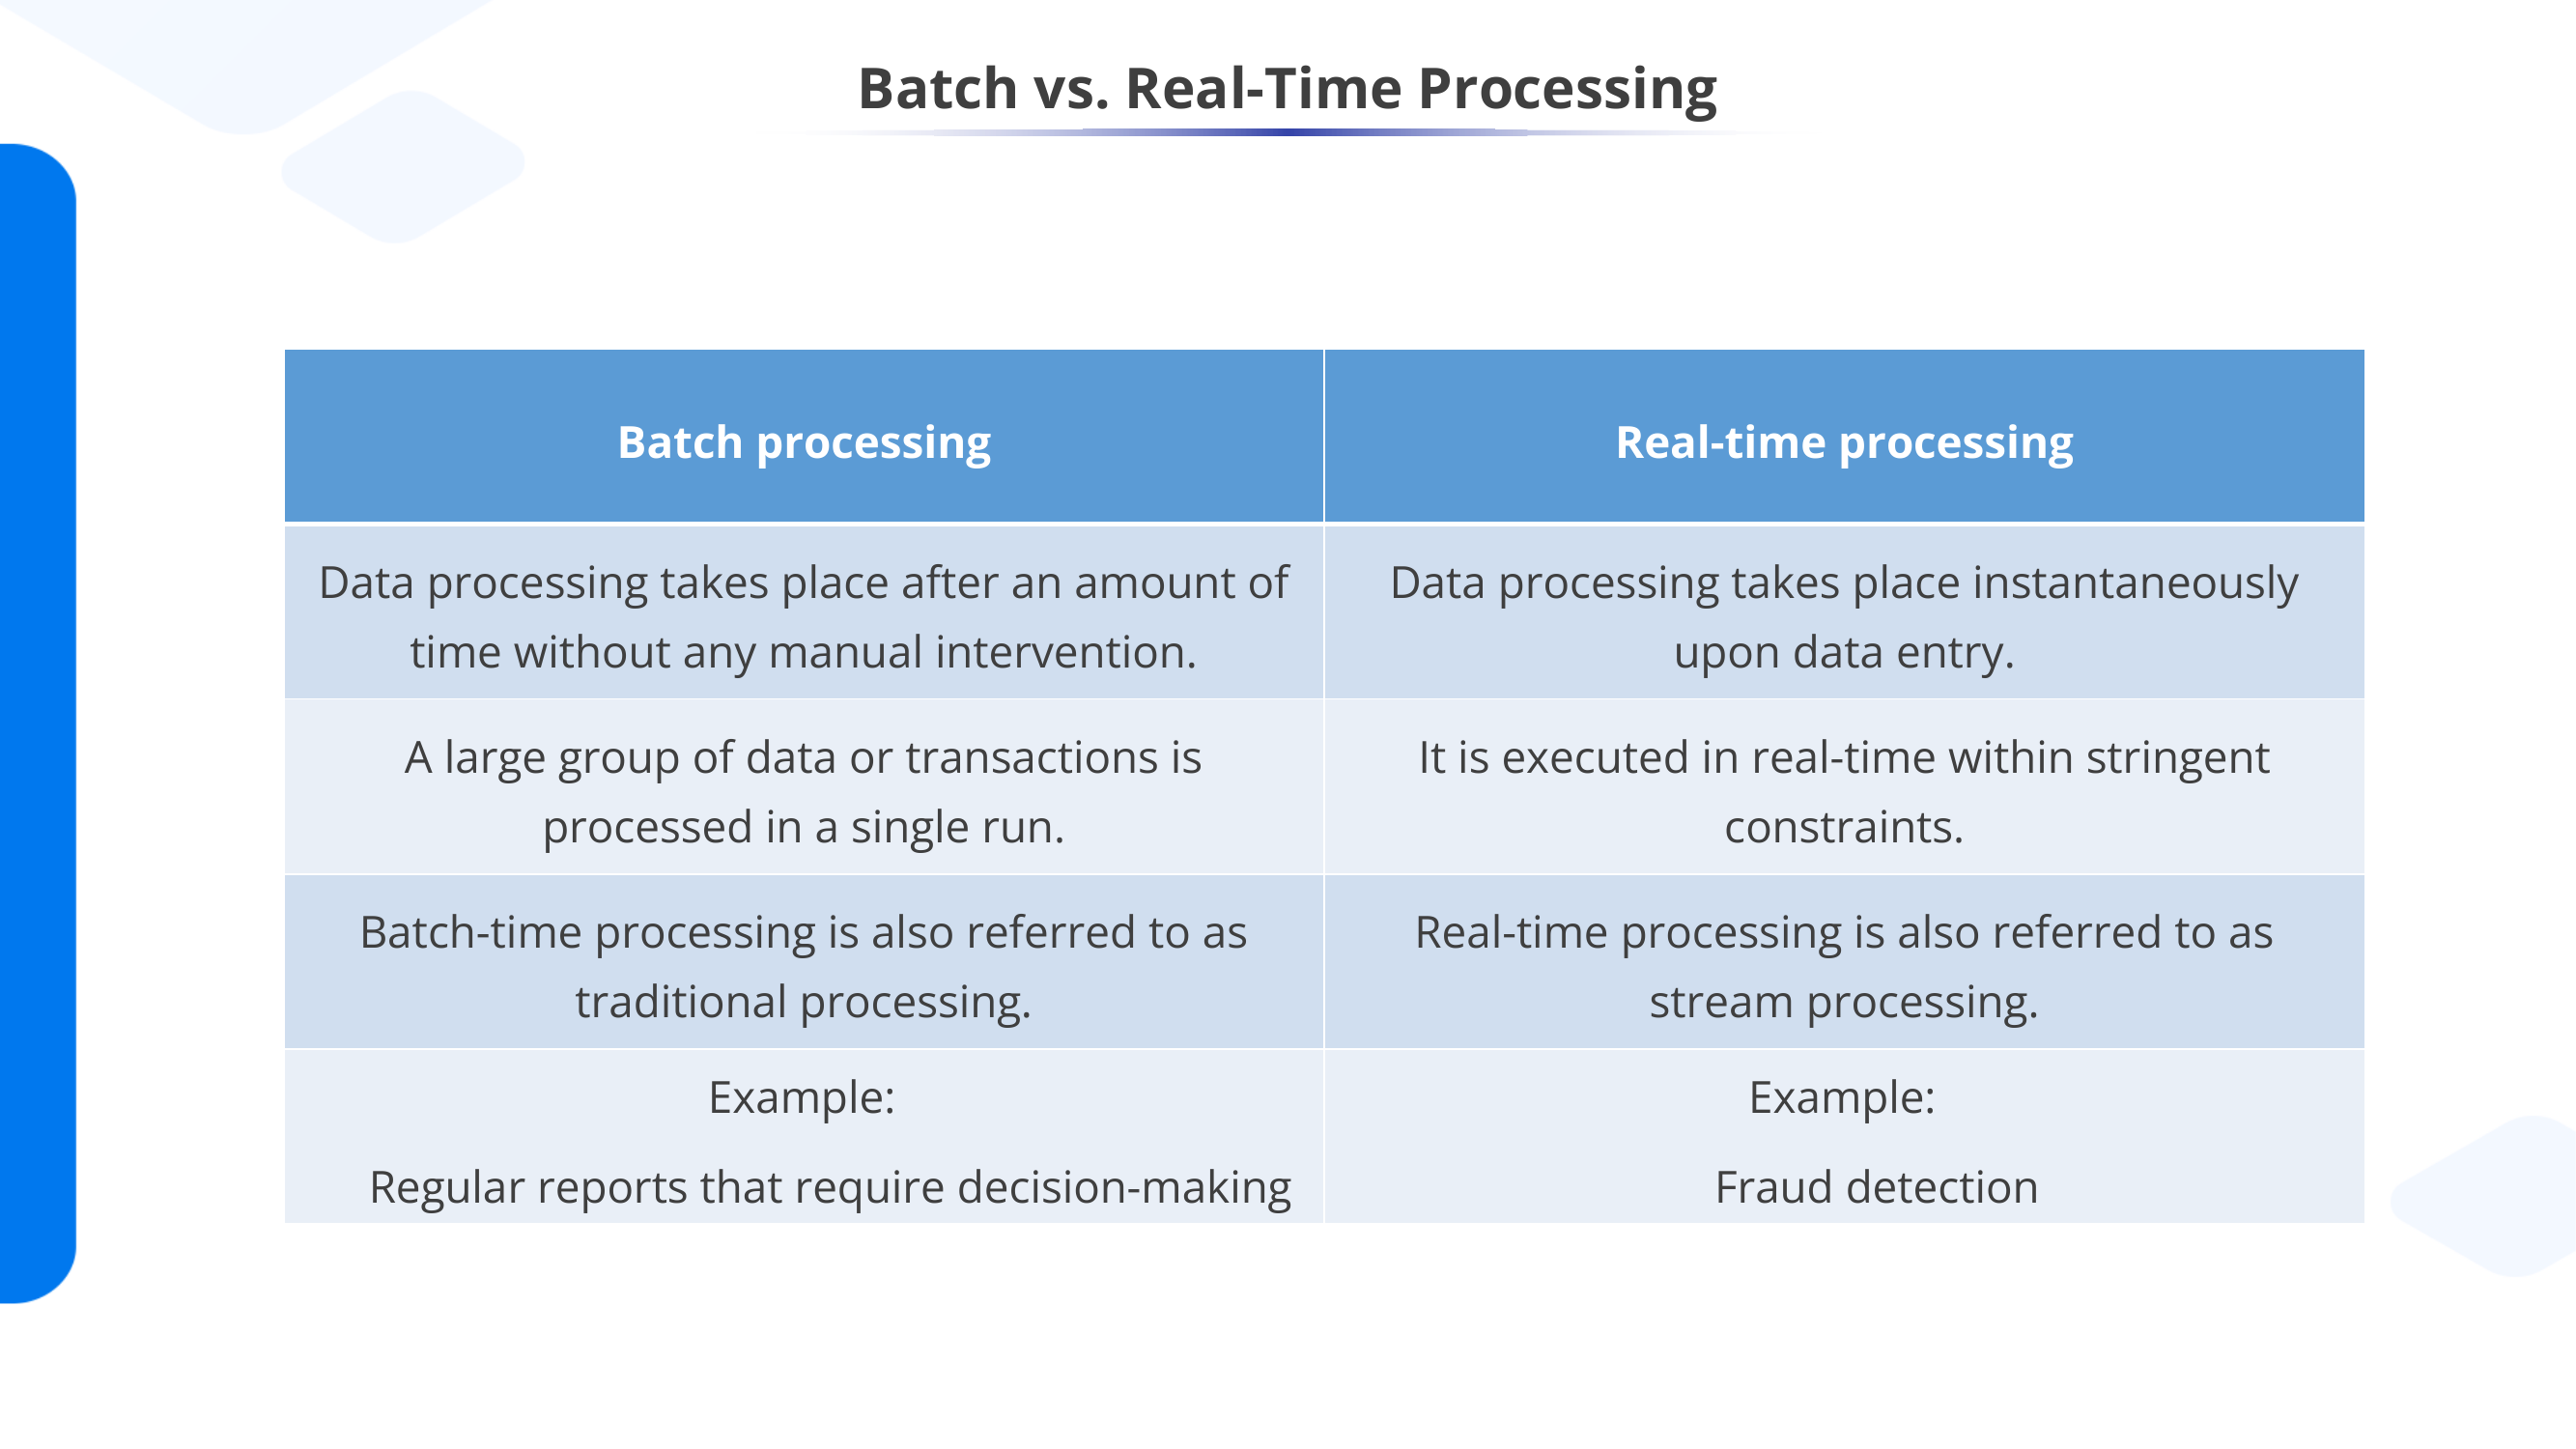

# Batch vs. Real-Time Processing

| Batch processing | Real-time processing |
| --- | --- |
| Data processing takes place after an amount of time without any manual intervention. | Data processing takes place instantaneously upon data entry. |
| A large group of data or transactions is processed in a single run. | It is executed in real-time within stringent constraints. |
| Batch-time processing is also referred to as traditional processing. | Real-time processing is also referred to as stream processing. |
| Example: Regular reports that require decision-making | Example: Fraud detection |